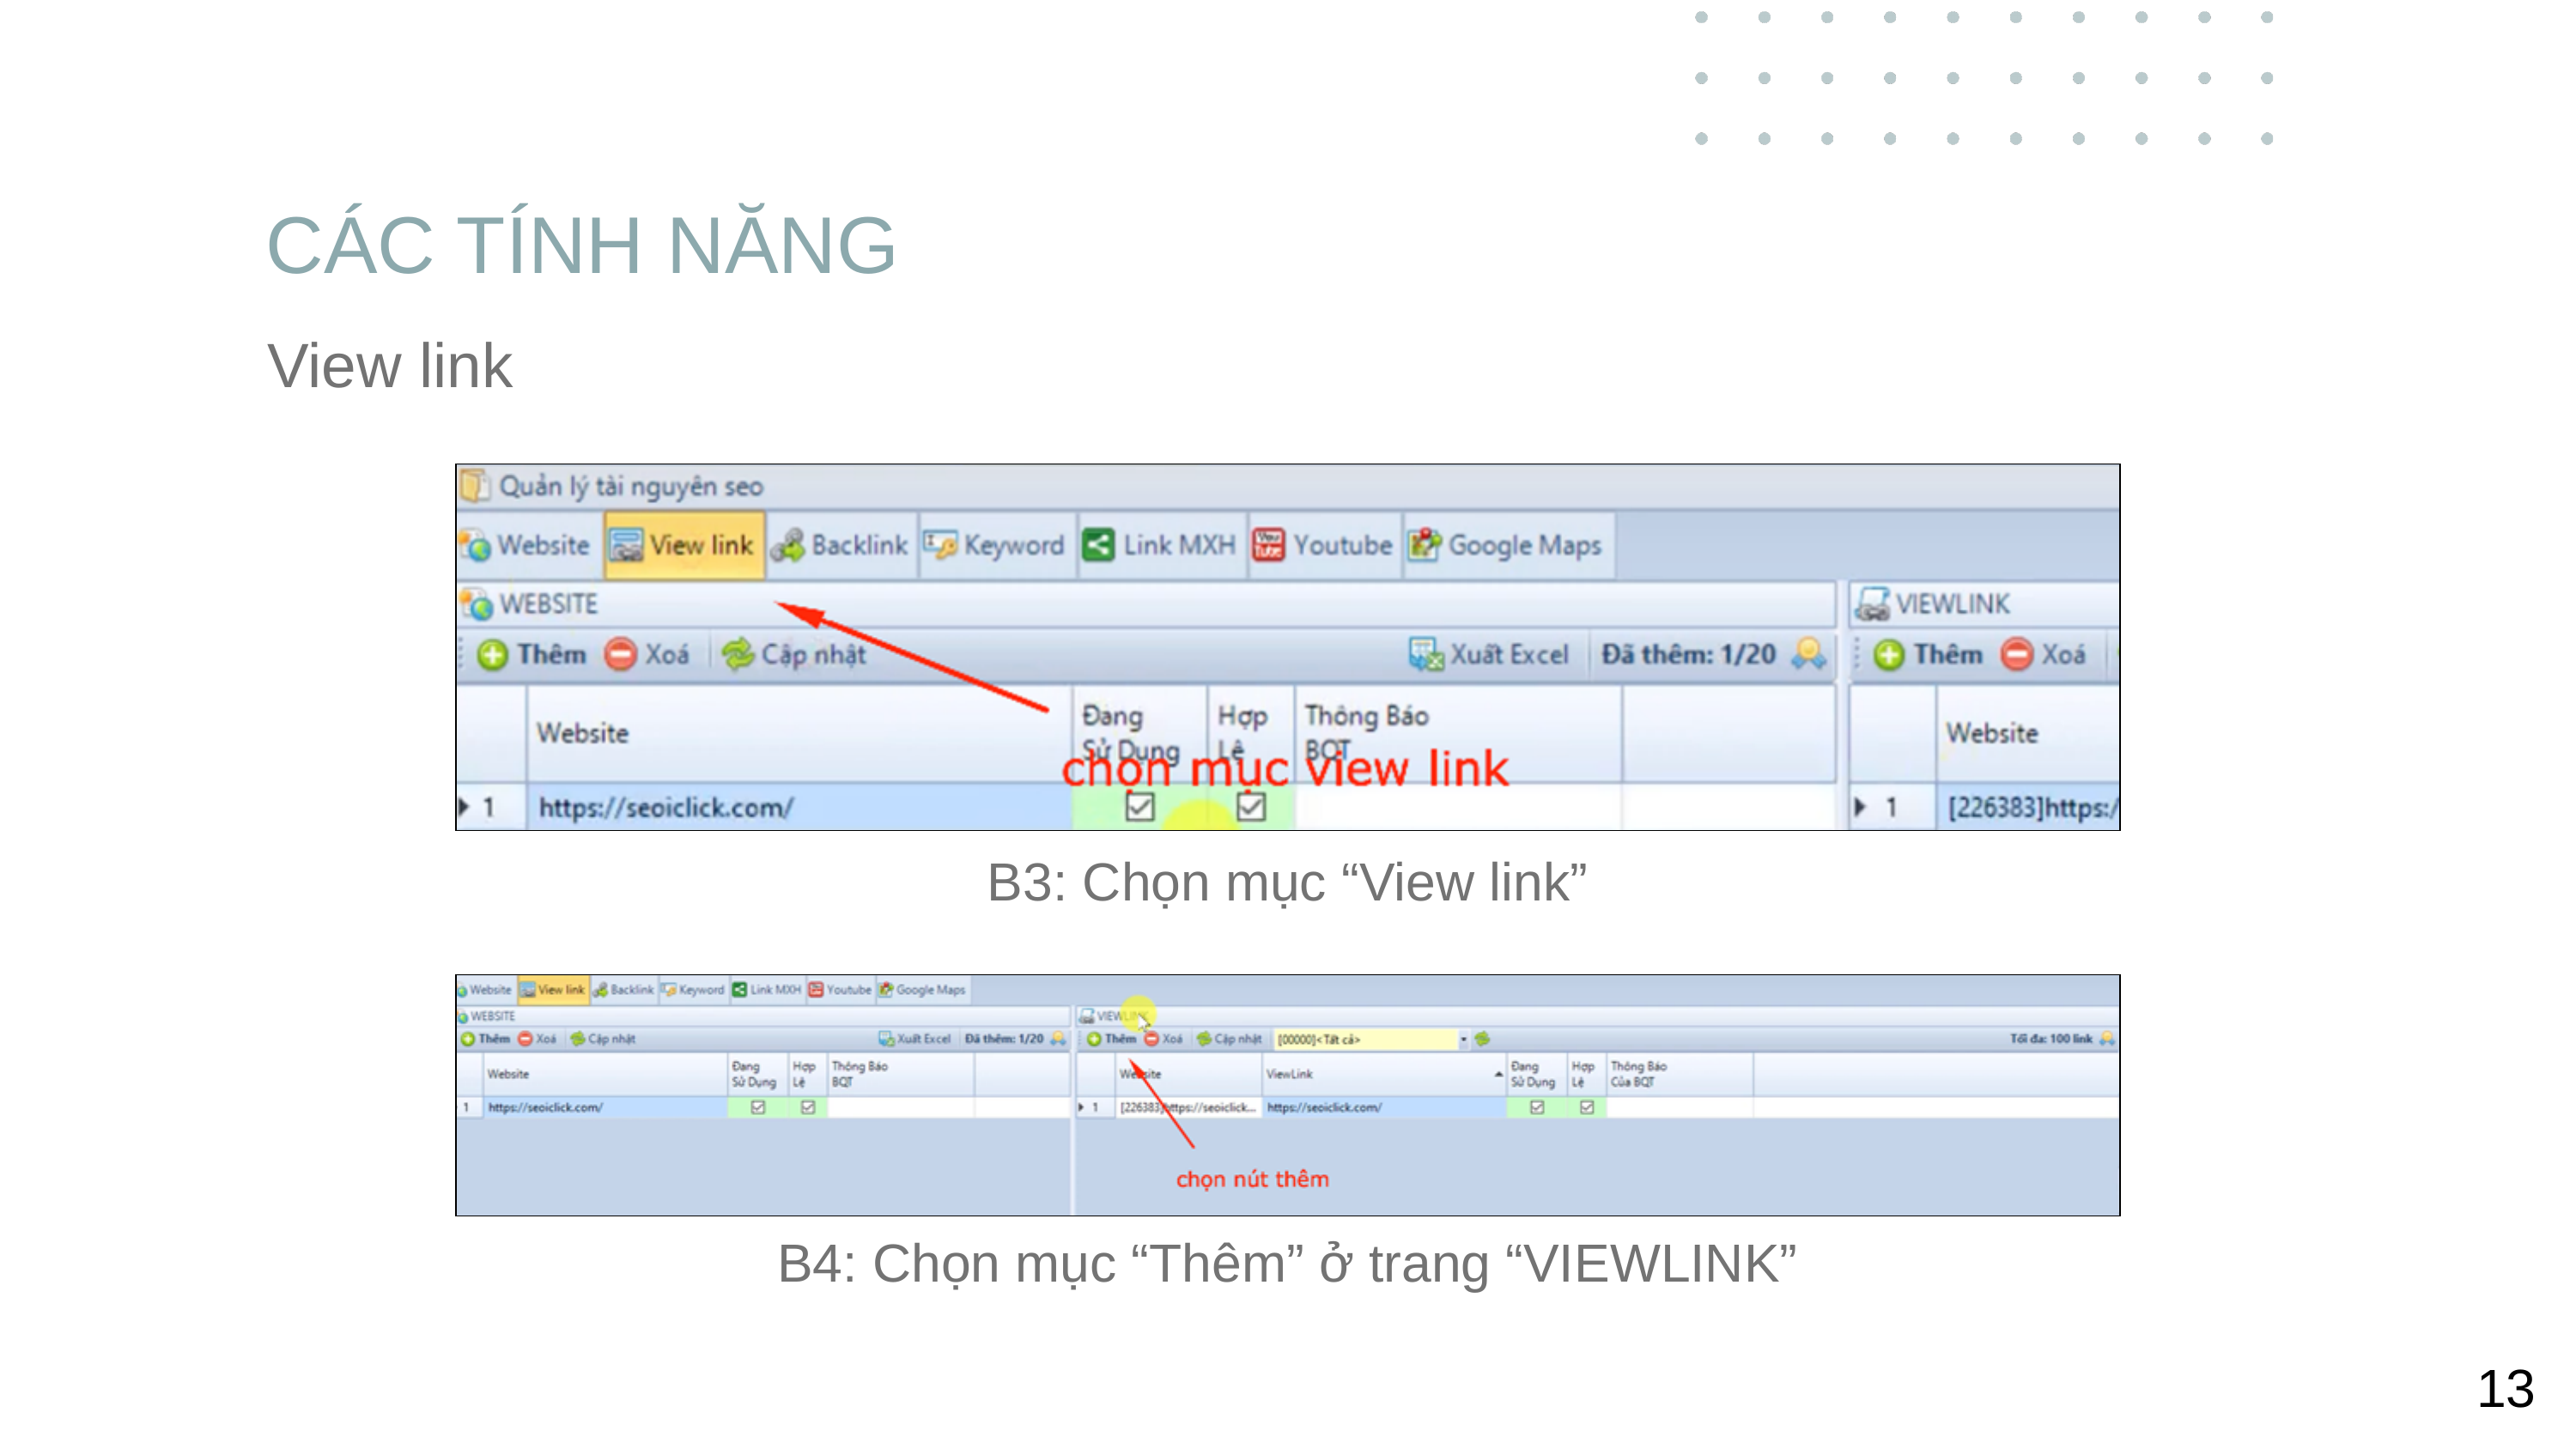

CÁC TÍNH NĂNG
View link

B3: Chọn mục “View link”

B4: Chọn mục “Thêm” ở trang “VIEWLINK”
13